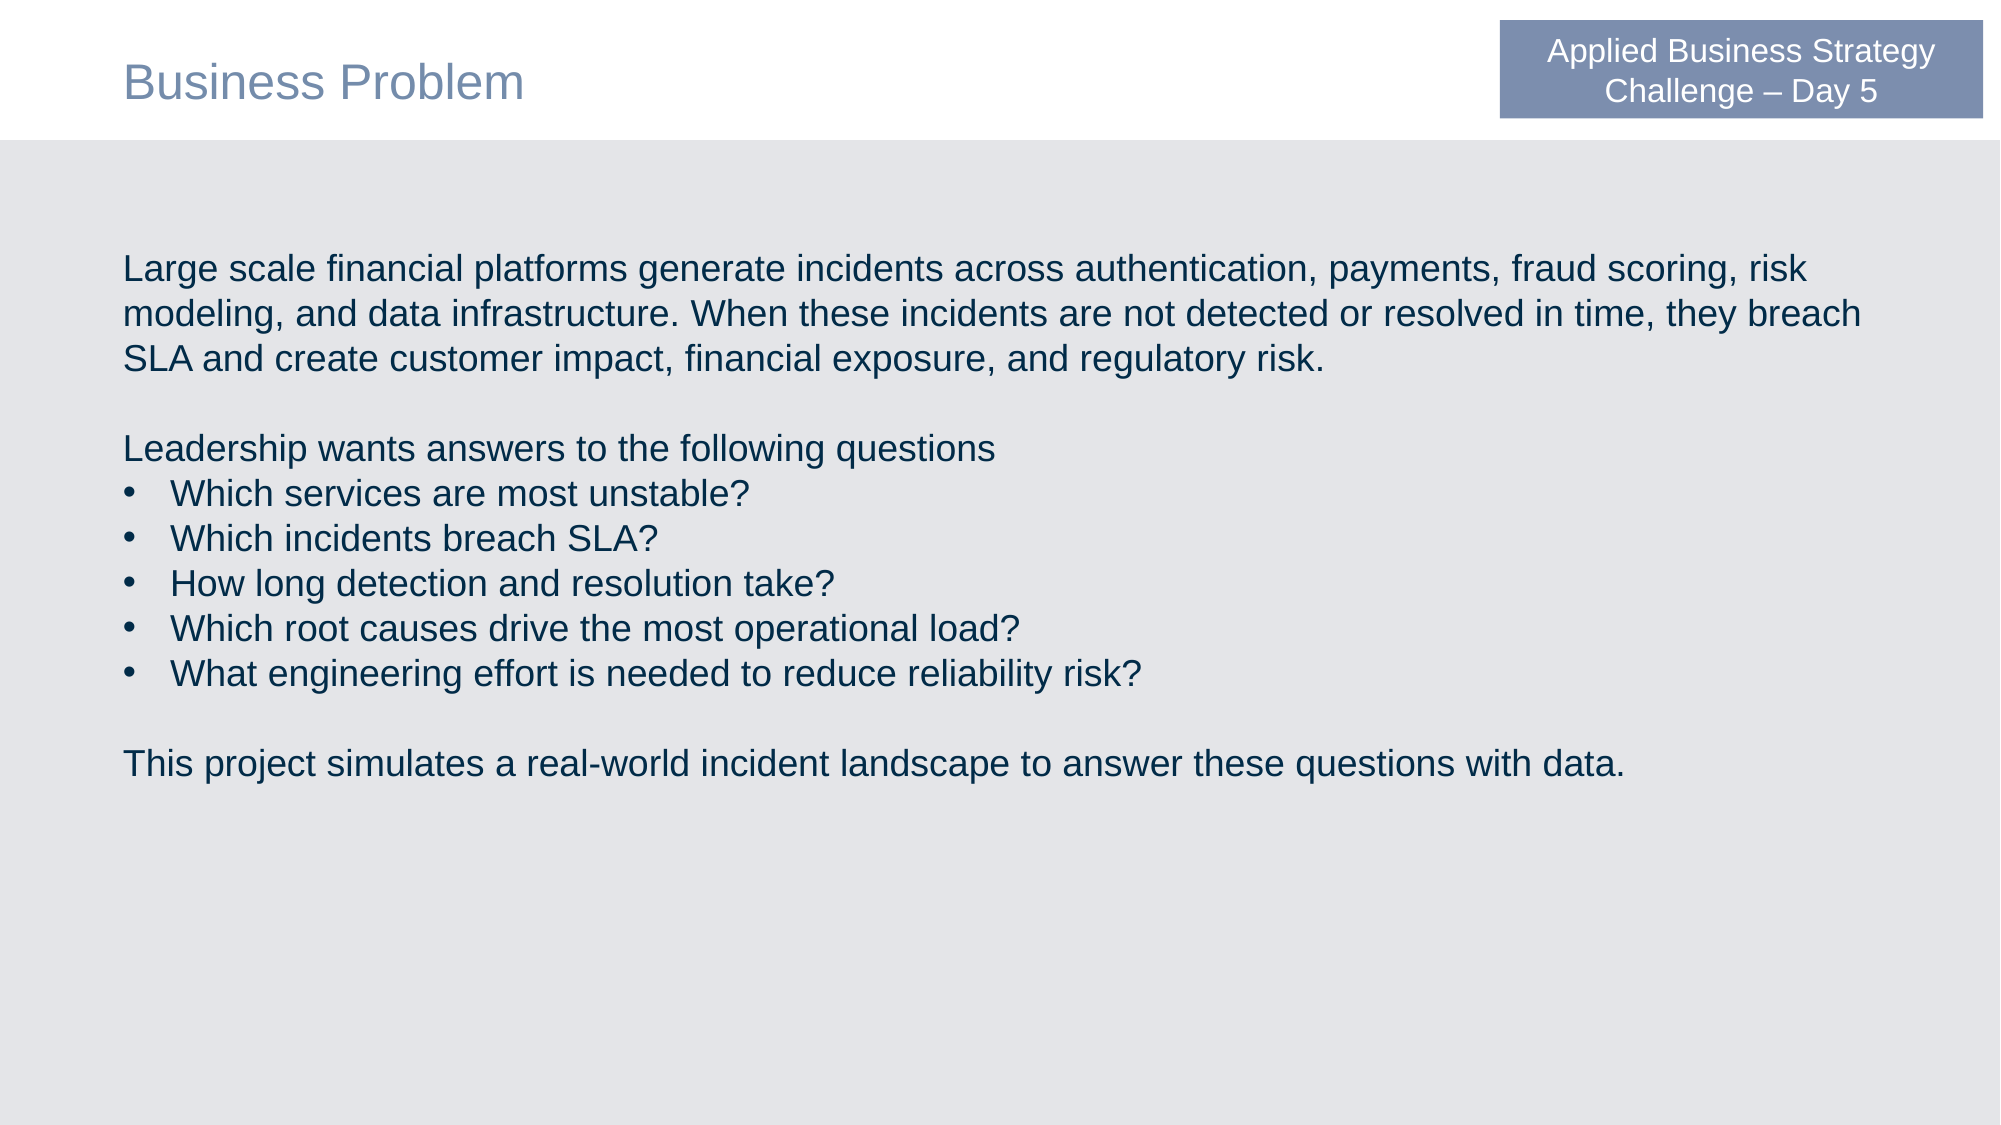

Applied Business Strategy Challenge – Day 5
Business Problem

Large scale financial platforms generate incidents across authentication, payments, fraud scoring, risk modeling, and data infrastructure. When these incidents are not detected or resolved in time, they breach SLA and create customer impact, financial exposure, and regulatory risk.

Leadership wants answers to the following questions
Which services are most unstable?
Which incidents breach SLA?
How long detection and resolution take?
Which root causes drive the most operational load?
What engineering effort is needed to reduce reliability risk?

This project simulates a real-world incident landscape to answer these questions with data.
2